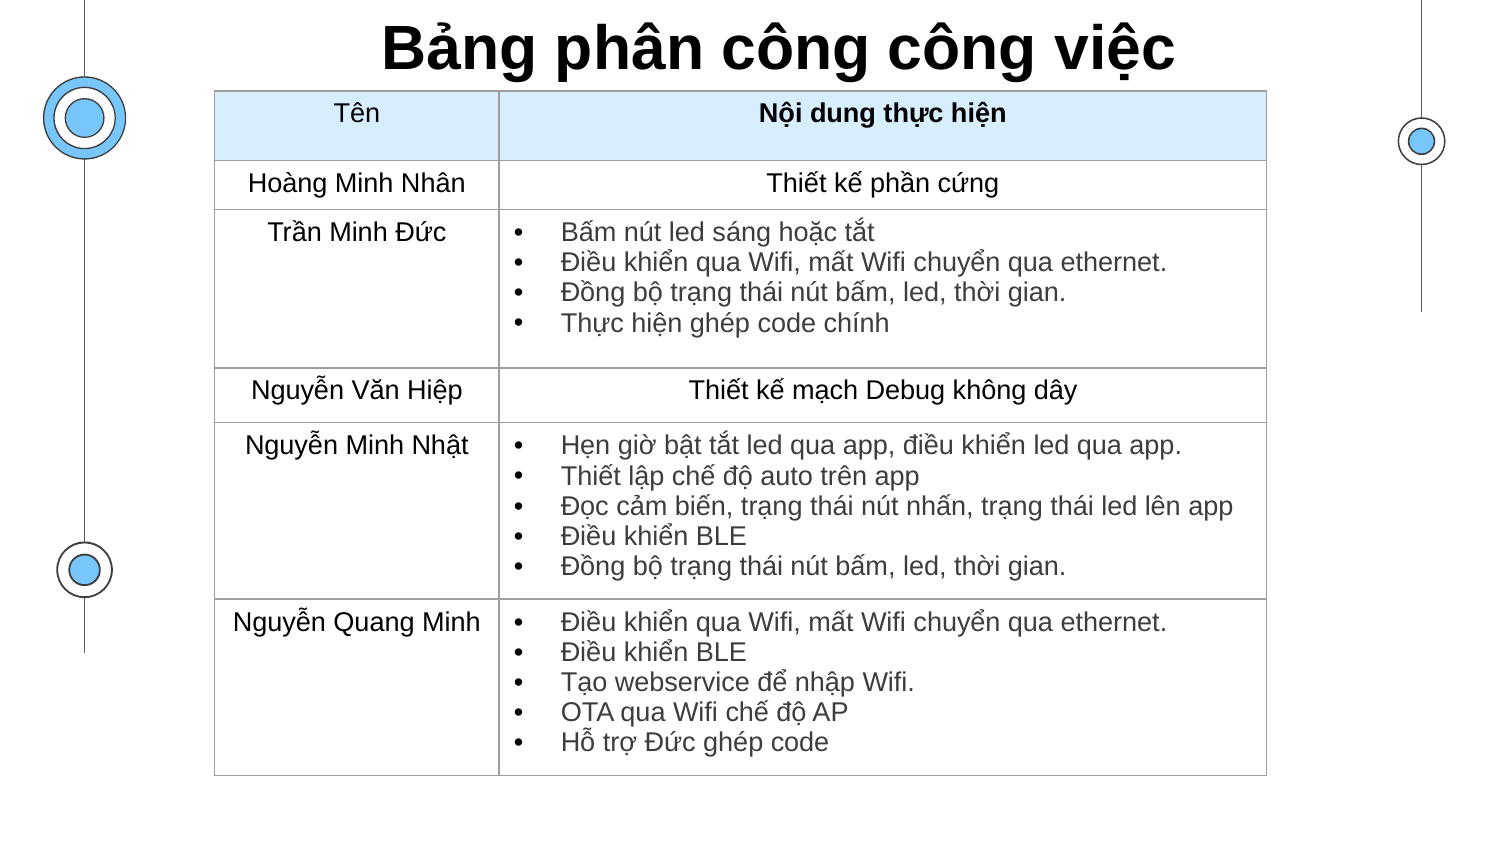

Bảng phân công công việc
| Tên | Nội dung thực hiện |
| --- | --- |
| Hoàng Minh Nhân | Thiết kế phần cứng |
| Trần Minh Đức | Bấm nút led sáng hoặc tắt Điều khiển qua Wifi, mất Wifi chuyển qua ethernet. Đồng bộ trạng thái nút bấm, led, thời gian. Thực hiện ghép code chính |
| Nguyễn Văn Hiệp | Thiết kế mạch Debug không dây |
| Nguyễn Minh Nhật | Hẹn giờ bật tắt led qua app, điều khiển led qua app. Thiết lập chế độ auto trên app Đọc cảm biến, trạng thái nút nhấn, trạng thái led lên app Điều khiển BLE Đồng bộ trạng thái nút bấm, led, thời gian. |
| Nguyễn Quang Minh | Điều khiển qua Wifi, mất Wifi chuyển qua ethernet. Điều khiển BLE Tạo webservice để nhập Wifi. OTA qua Wifi chế độ AP Hỗ trợ Đức ghép code |